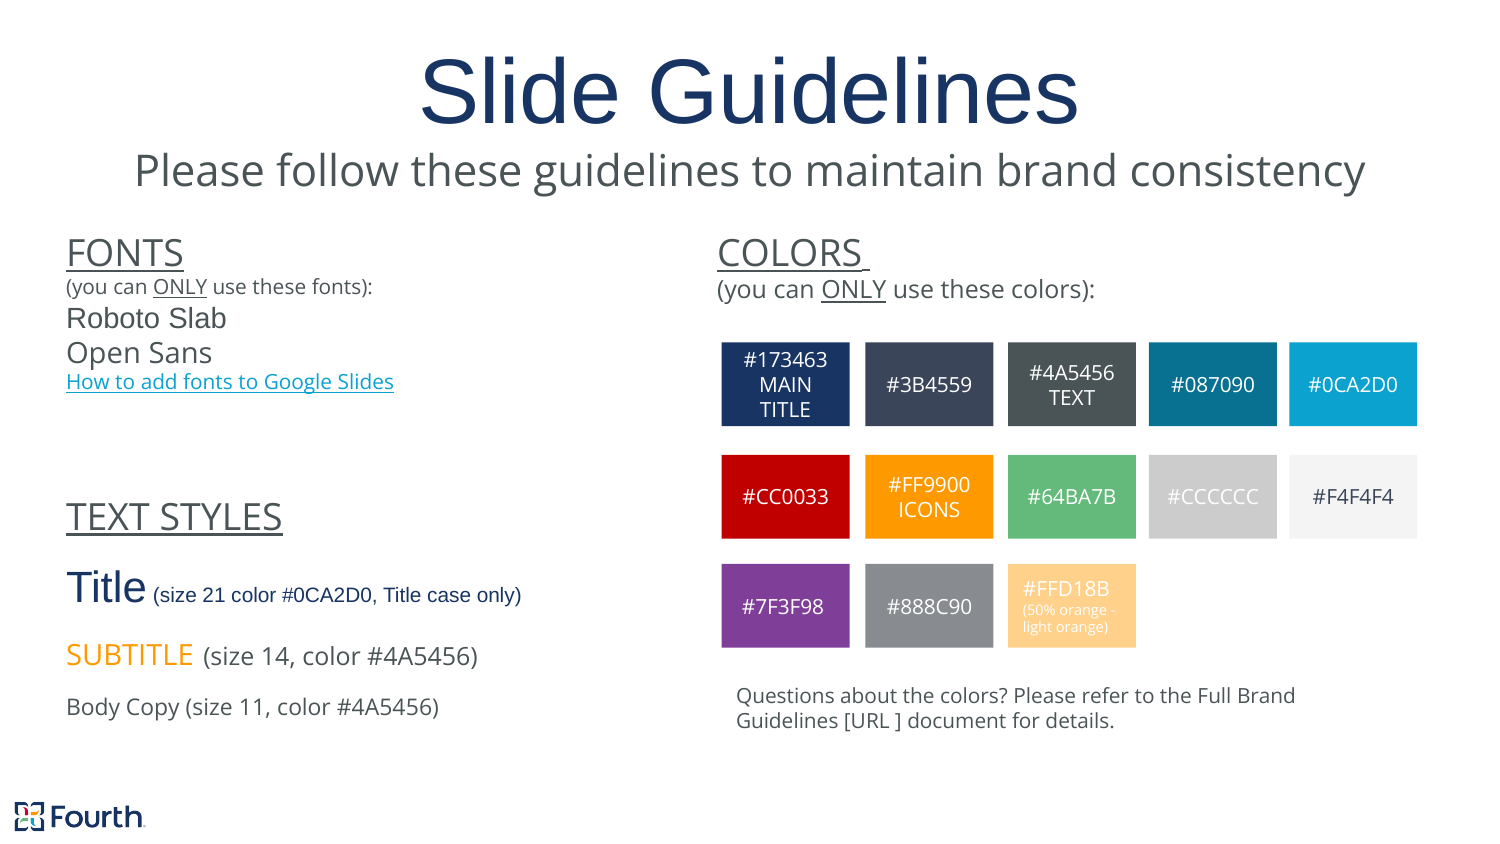

Slide Guidelines
Please follow these guidelines to maintain brand consistency
FONTS
(you can ONLY use these fonts):
Roboto Slab
Open Sans
How to add fonts to Google Slides

TEXT STYLES
Title (size 21 color #0CA2D0, Title case only)
SUBTITLE (size 14, color #4A5456)
Body Copy (size 11, color #4A5456)
COLORS
(you can ONLY use these colors):

#173463
MAIN TITLE
#3B4559
#4A5456
TEXT
#087090
#0CA2D0
#CC0033
#FF9900
ICONS
#64BA7B
#CCCCCC
#F4F4F4
#7F3F98
#888C90
#FFD18B (50% orange - light orange)
Questions about the colors? Please refer to the Full Brand Guidelines [URL ] document for details.